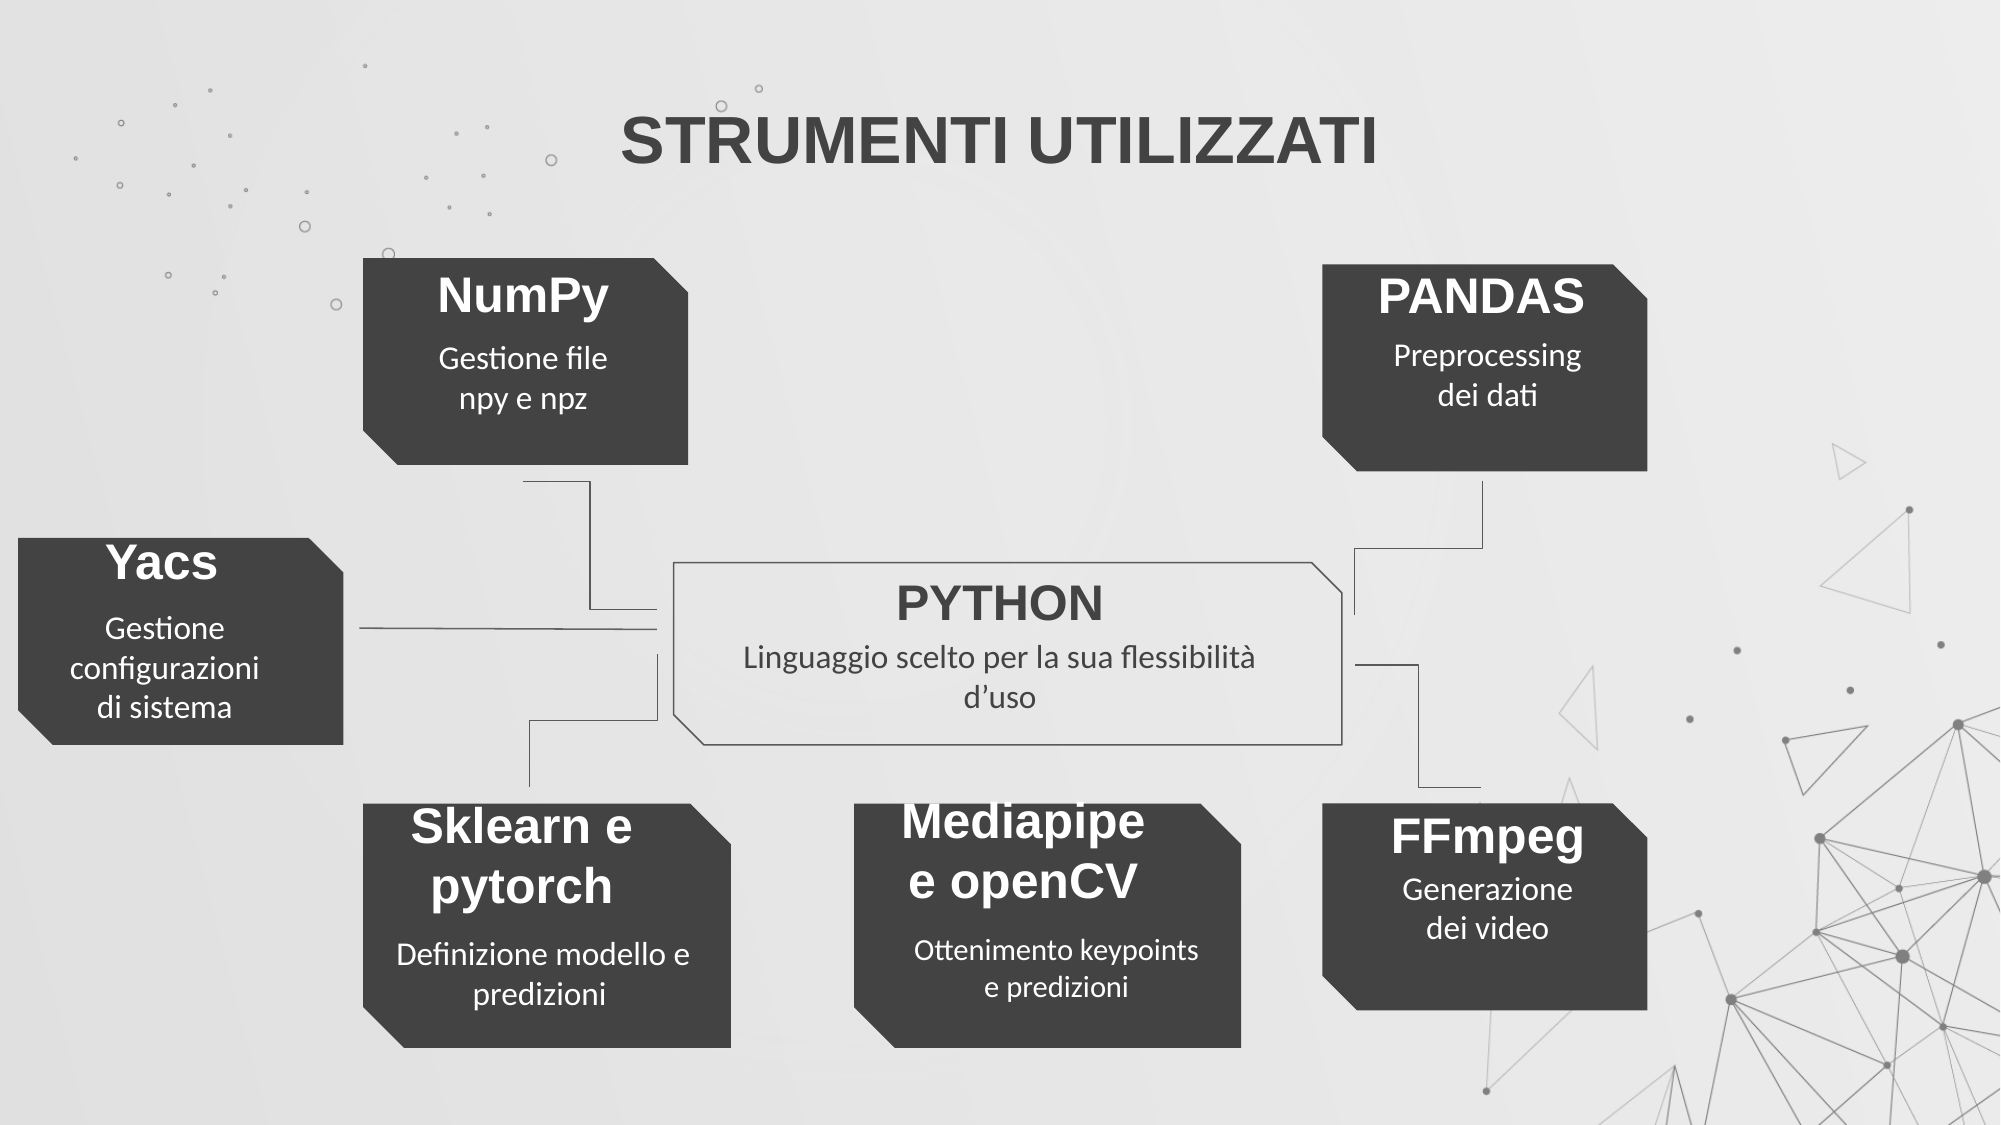

# STRUMENTI UTILIZZATI
NumPy

PANDAS

Preprocessing dei dati
Gestione file npy e npz
Yacs

PYTHON
Gestione configurazioni di sistema
Linguaggio scelto per la sua flessibilità d’uso
FFmpeg

Mediapipe e openCV
Generazione dei video
Sklearn e pytorch
Ottenimento keypoints e predizioni
Definizione modello e predizioni